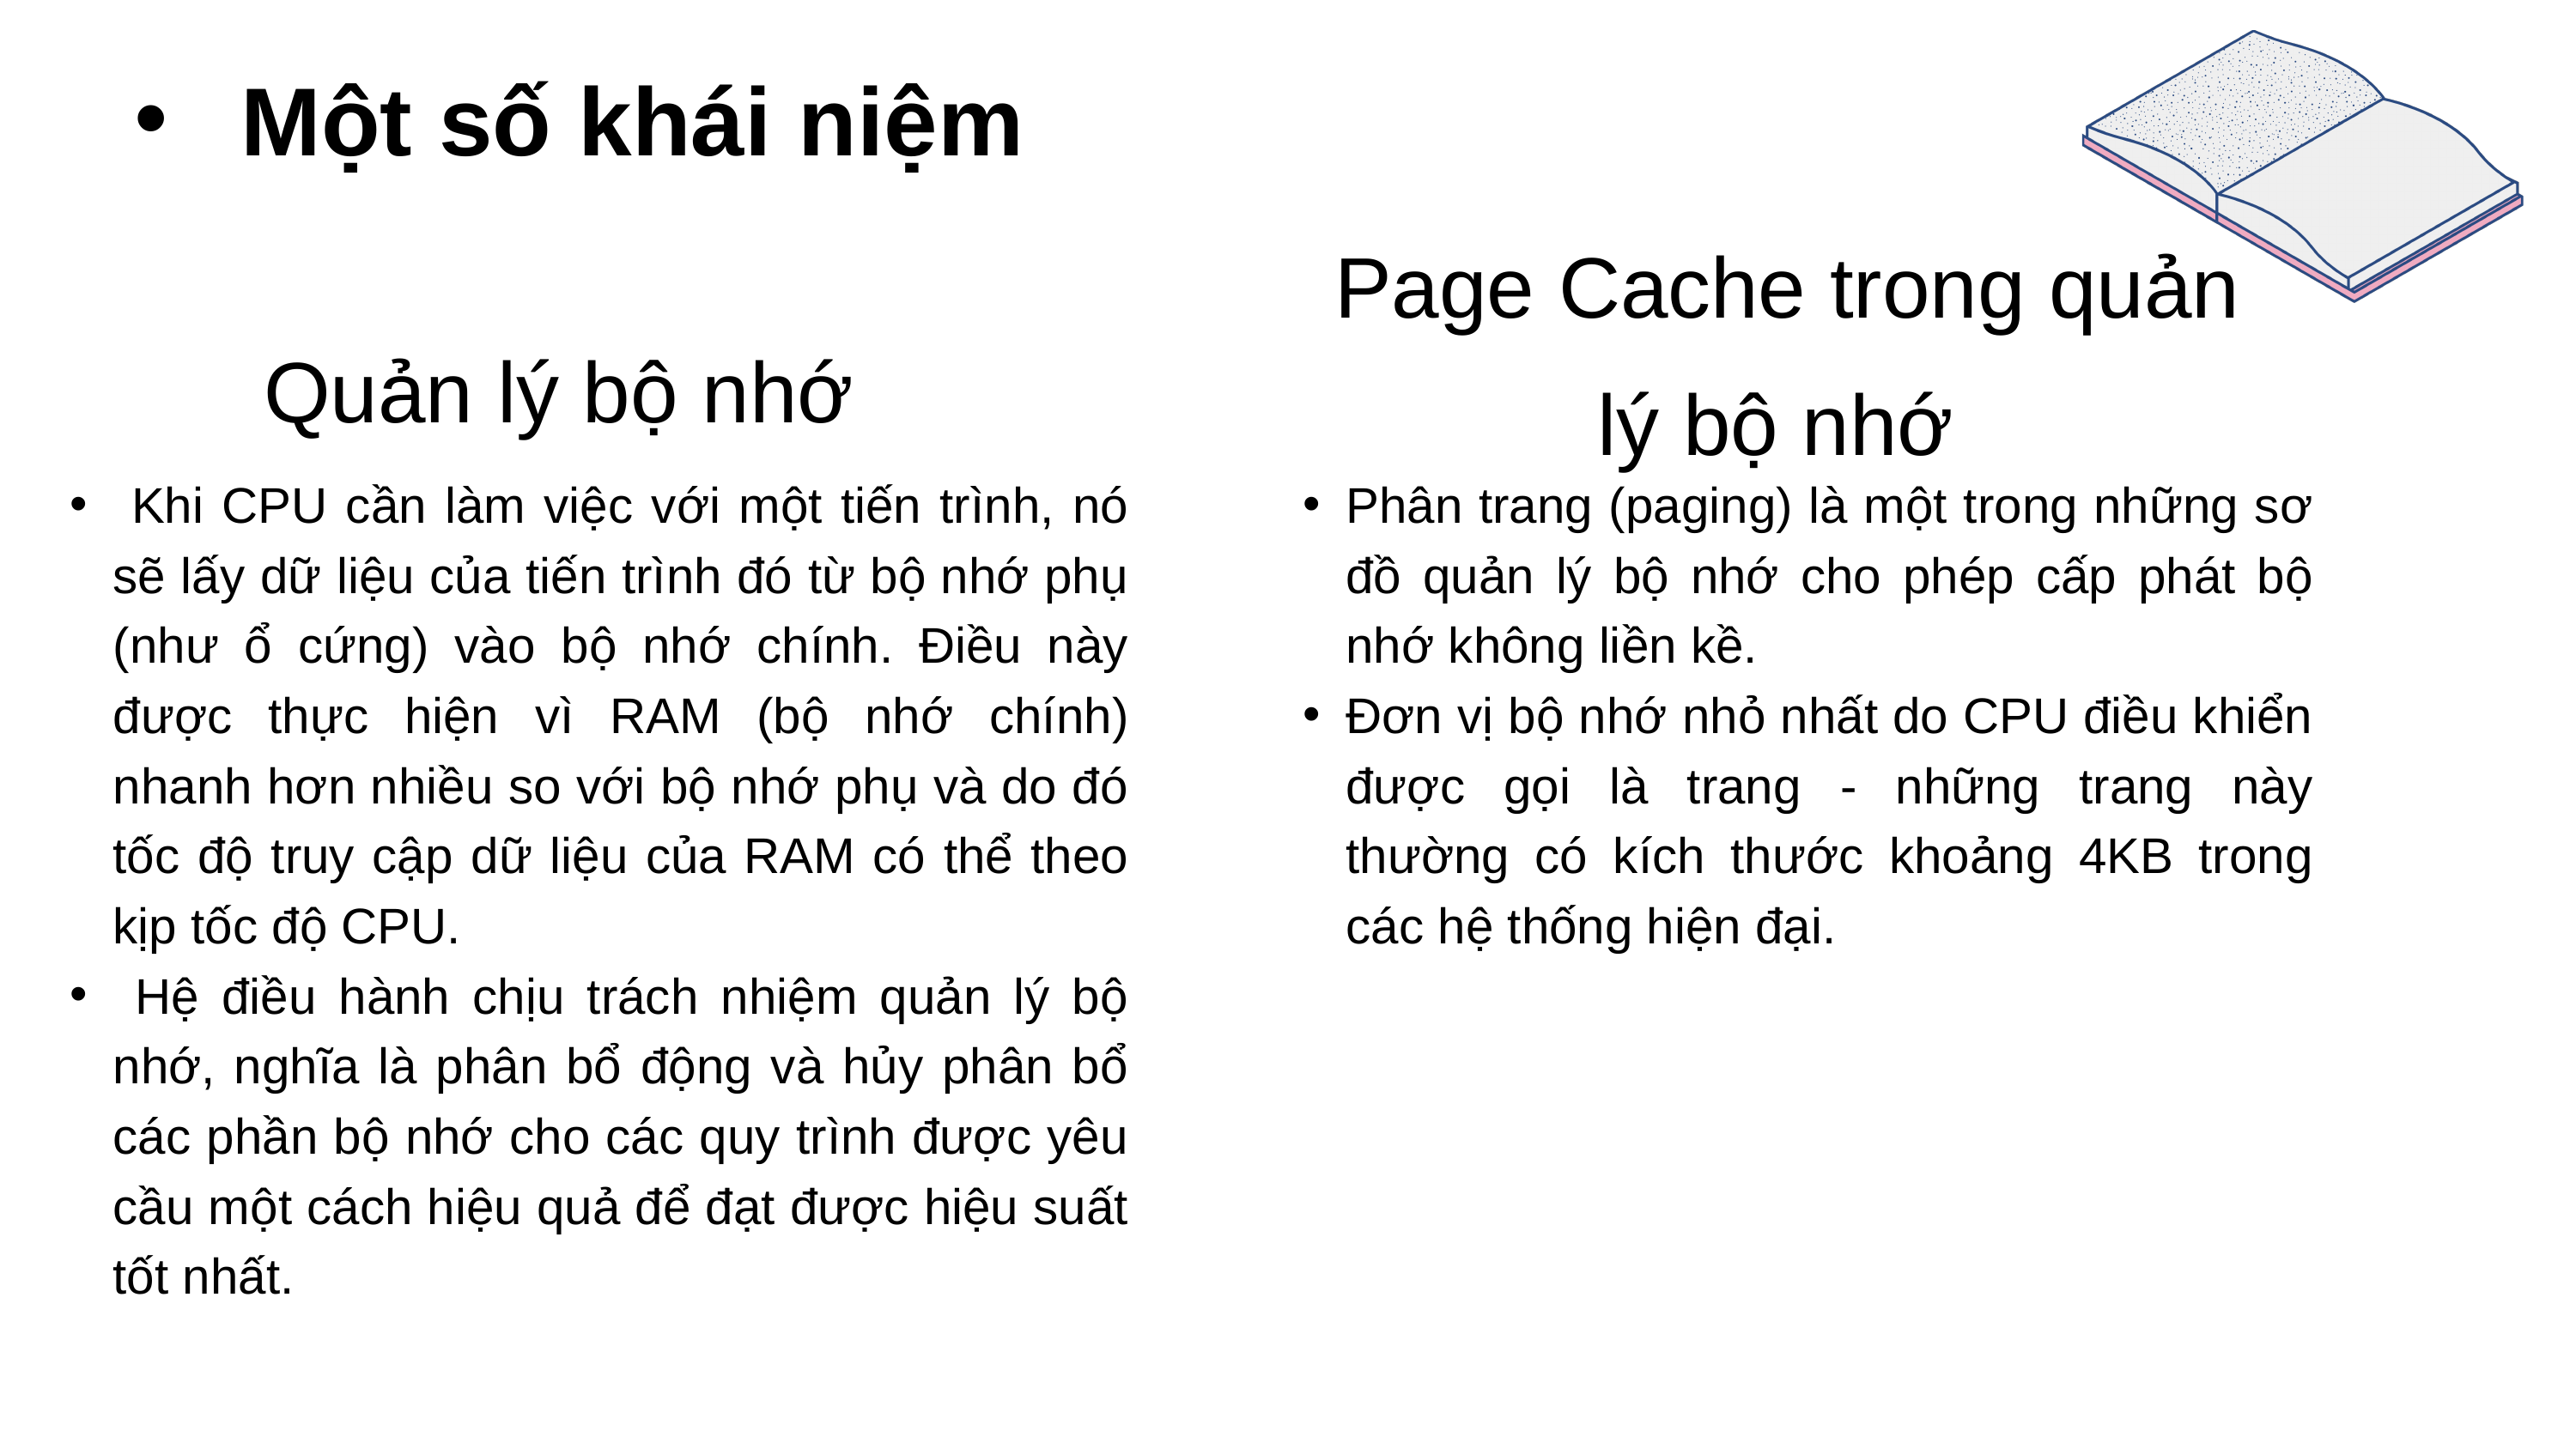

Một số khái niệm

Page Cache trong quản lý bộ nhớ
Quản lý bộ nhớ
 Khi CPU cần làm việc với một tiến trình, nó sẽ lấy dữ liệu của tiến trình đó từ bộ nhớ phụ (như ổ cứng) vào bộ nhớ chính. Điều này được thực hiện vì RAM (bộ nhớ chính) nhanh hơn nhiều so với bộ nhớ phụ và do đó tốc độ truy cập dữ liệu của RAM có thể theo kịp tốc độ CPU.
 Hệ điều hành chịu trách nhiệm quản lý bộ nhớ, nghĩa là phân bổ động và hủy phân bổ các phần bộ nhớ cho các quy trình được yêu cầu một cách hiệu quả để đạt được hiệu suất tốt nhất.
Phân trang (paging) là một trong những sơ đồ quản lý bộ nhớ cho phép cấp phát bộ nhớ không liền kề.
Đơn vị bộ nhớ nhỏ nhất do CPU điều khiển được gọi là trang - những trang này thường có kích thước khoảng 4KB trong các hệ thống hiện đại.